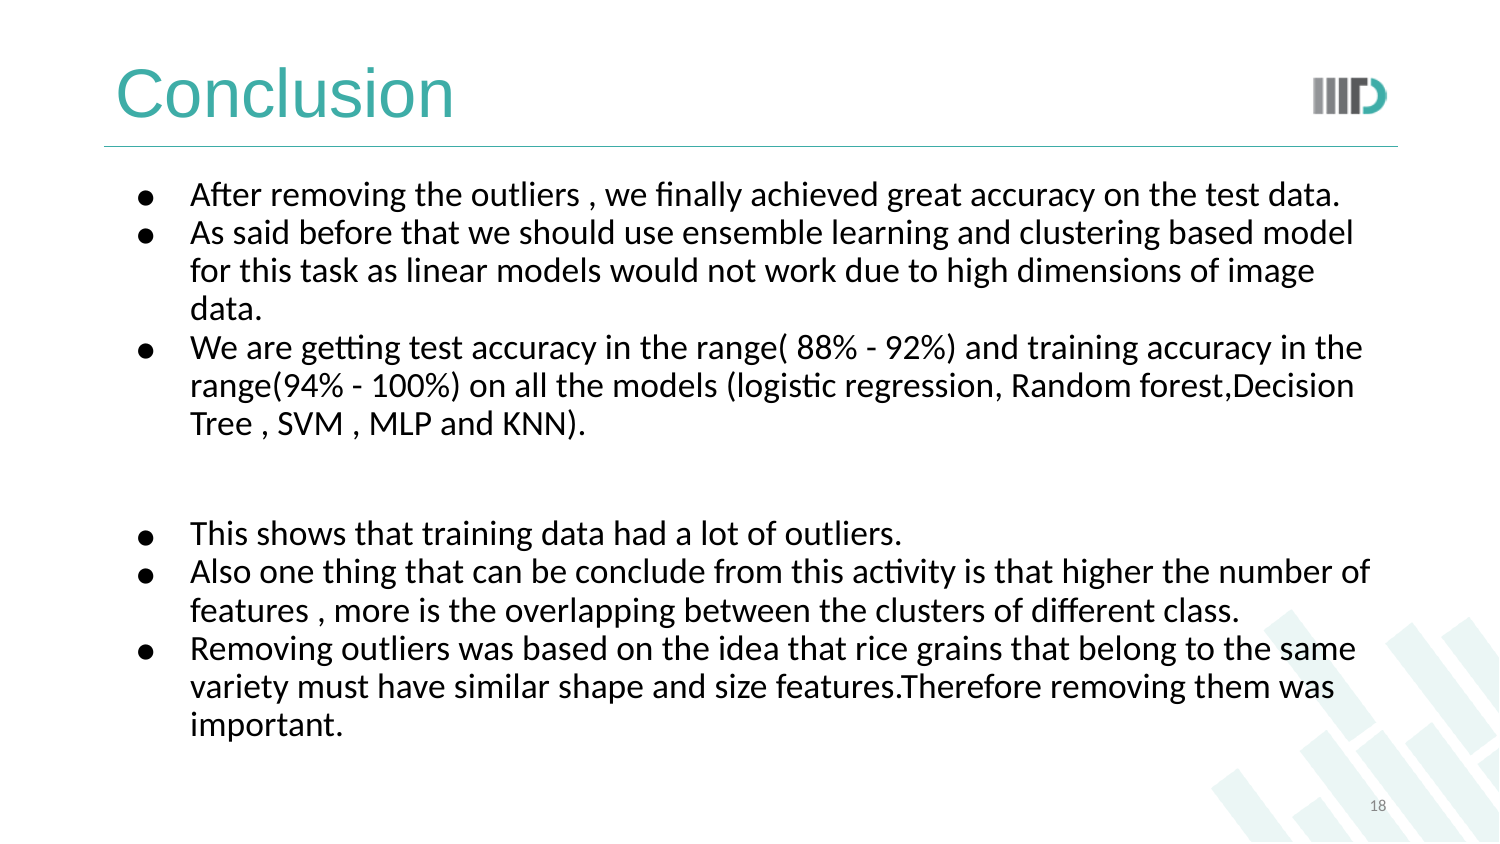

# Conclusion
After removing the outliers , we finally achieved great accuracy on the test data.
As said before that we should use ensemble learning and clustering based model for this task as linear models would not work due to high dimensions of image data.
We are getting test accuracy in the range( 88% - 92%) and training accuracy in the range(94% - 100%) on all the models (logistic regression, Random forest,Decision Tree , SVM , MLP and KNN).

This shows that training data had a lot of outliers.
Also one thing that can be conclude from this activity is that higher the number of features , more is the overlapping between the clusters of different class.
Removing outliers was based on the idea that rice grains that belong to the same variety must have similar shape and size features.Therefore removing them was important.
18